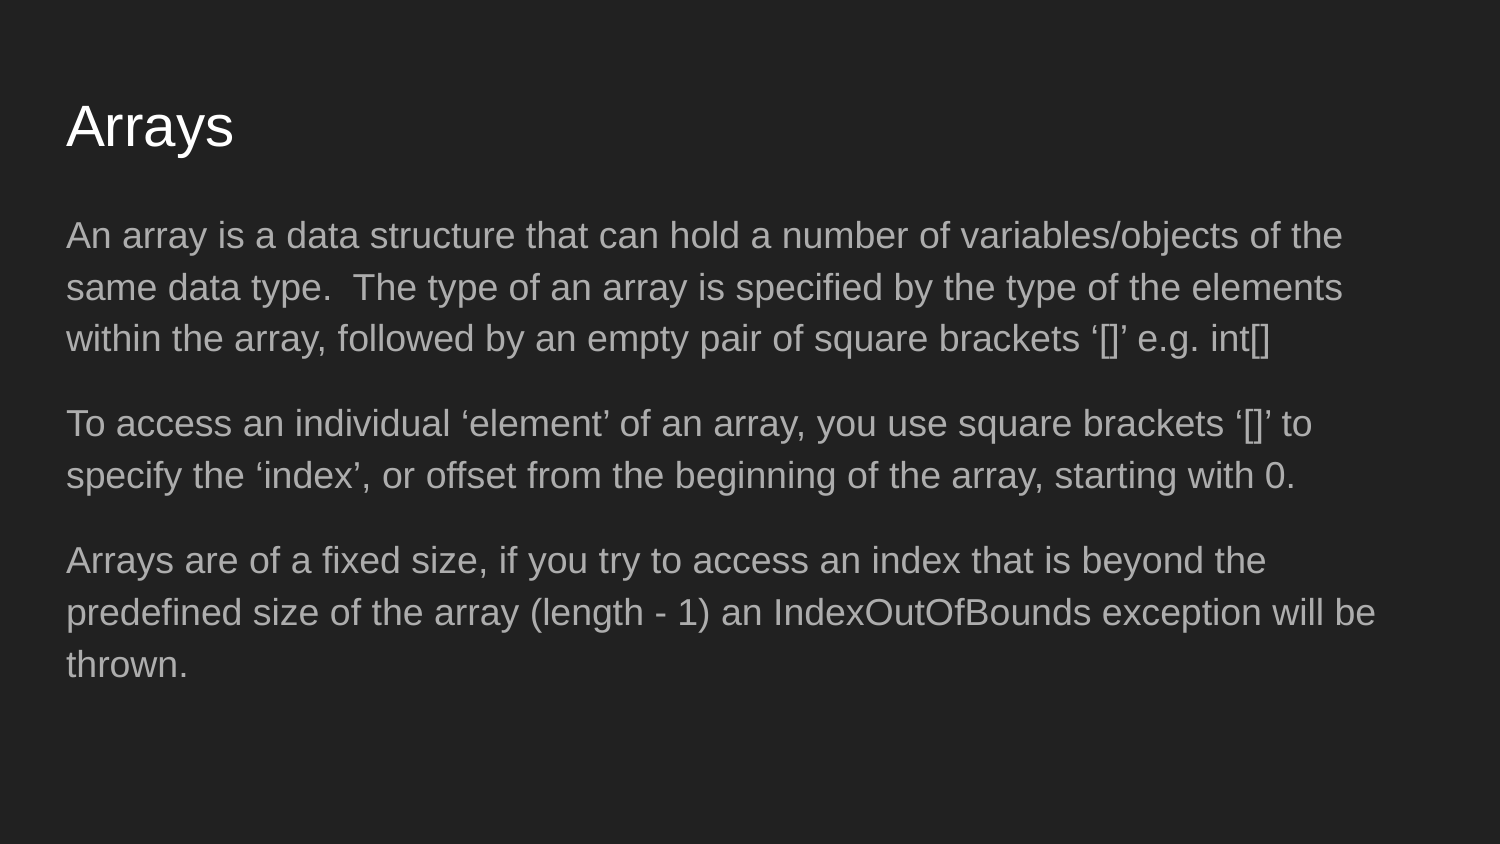

# Arrays
An array is a data structure that can hold a number of variables/objects of the same data type.  The type of an array is specified by the type of the elements within the array, followed by an empty pair of square brackets ‘[]’ e.g. int[]
To access an individual ‘element’ of an array, you use square brackets ‘[]’ to specify the ‘index’, or offset from the beginning of the array, starting with 0.
Arrays are of a fixed size, if you try to access an index that is beyond the predefined size of the array (length - 1) an IndexOutOfBounds exception will be thrown.